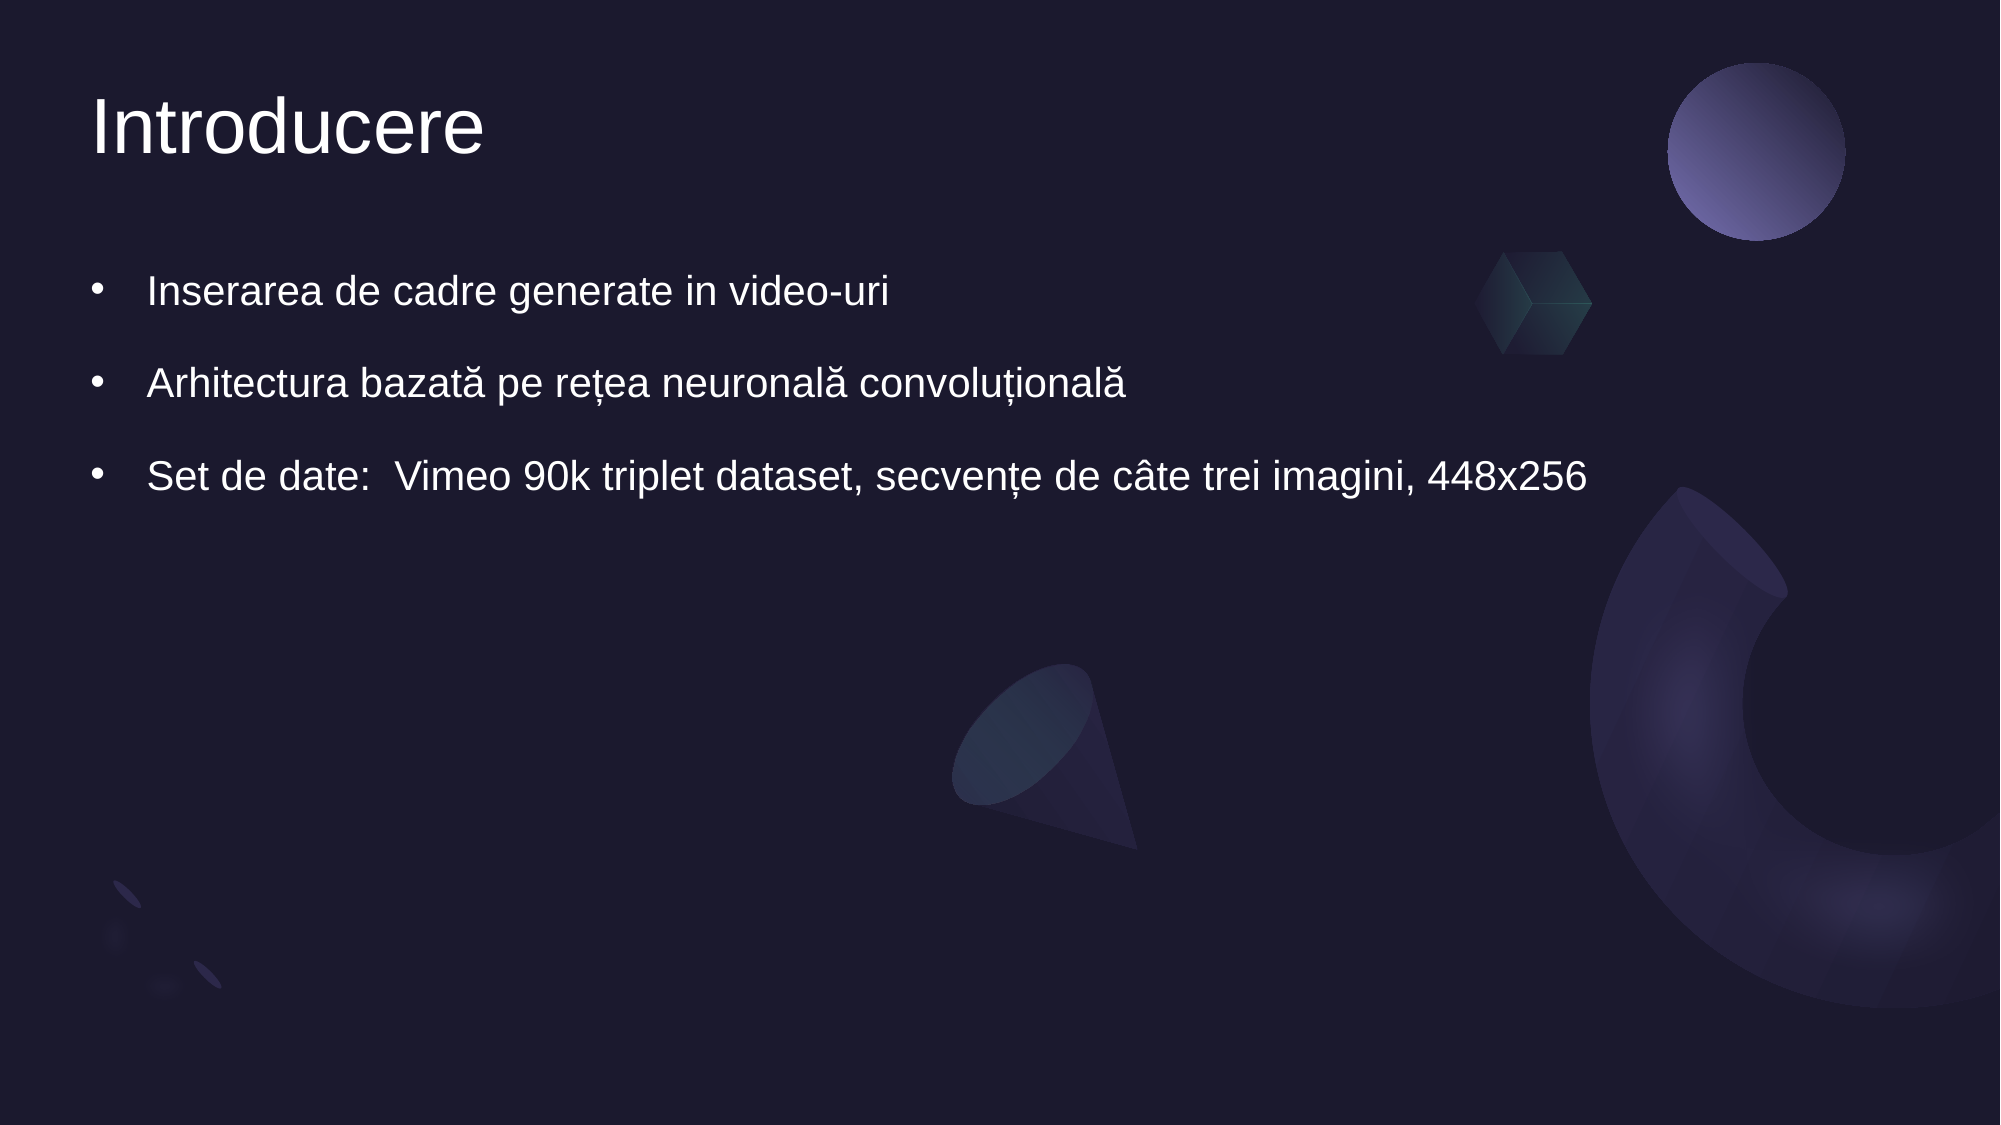

# Introducere
Inserarea de cadre generate in video-uri
Arhitectura bazată pe rețea neuronală convoluțională
Set de date:  Vimeo 90k triplet dataset, secvențe de câte trei imagini, 448x256